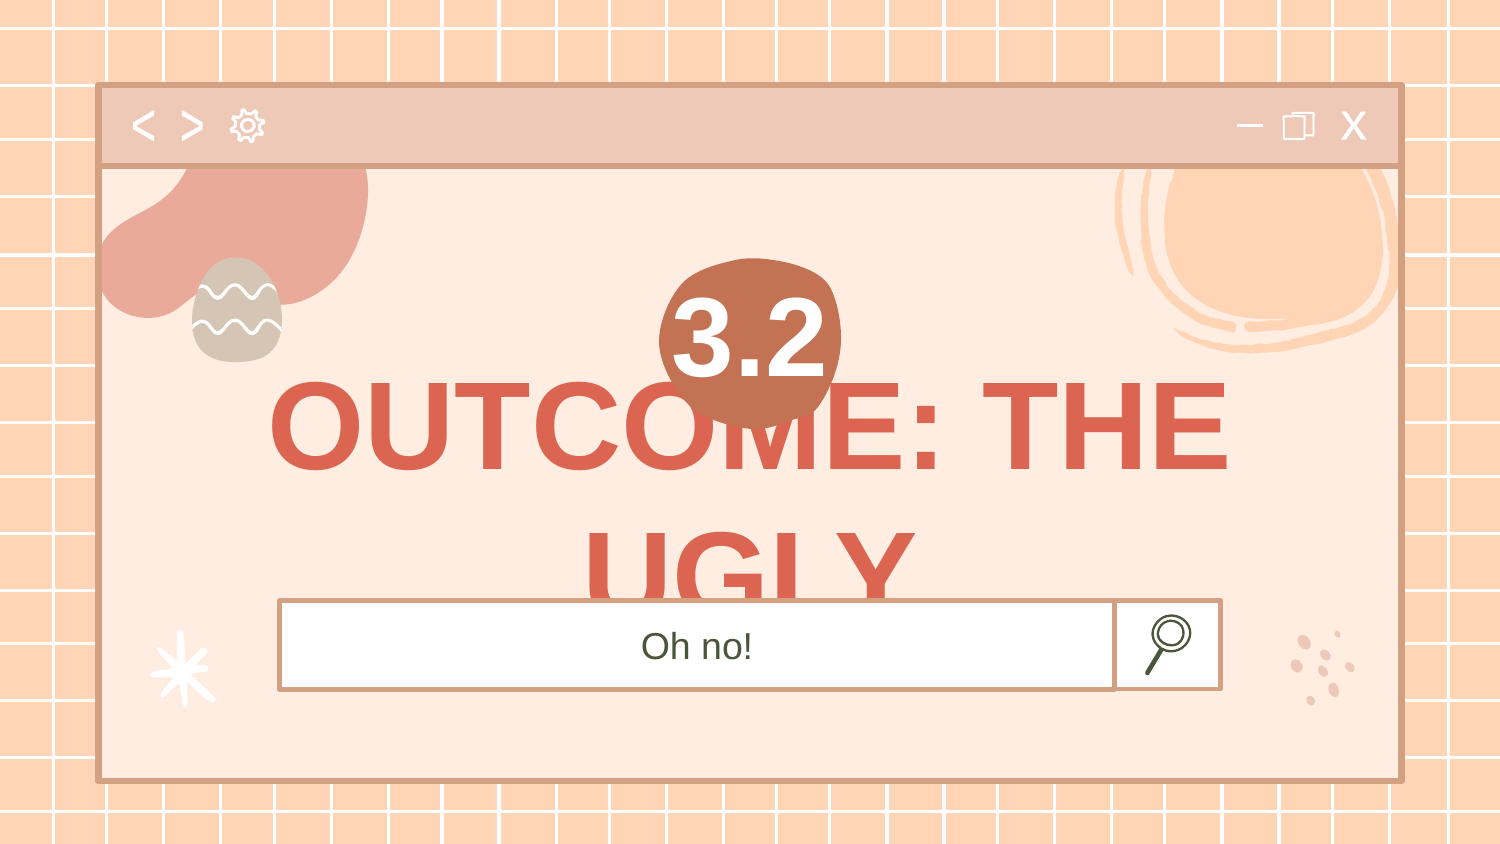

3.2
# OUTCOME: THE UGLY
Oh no!